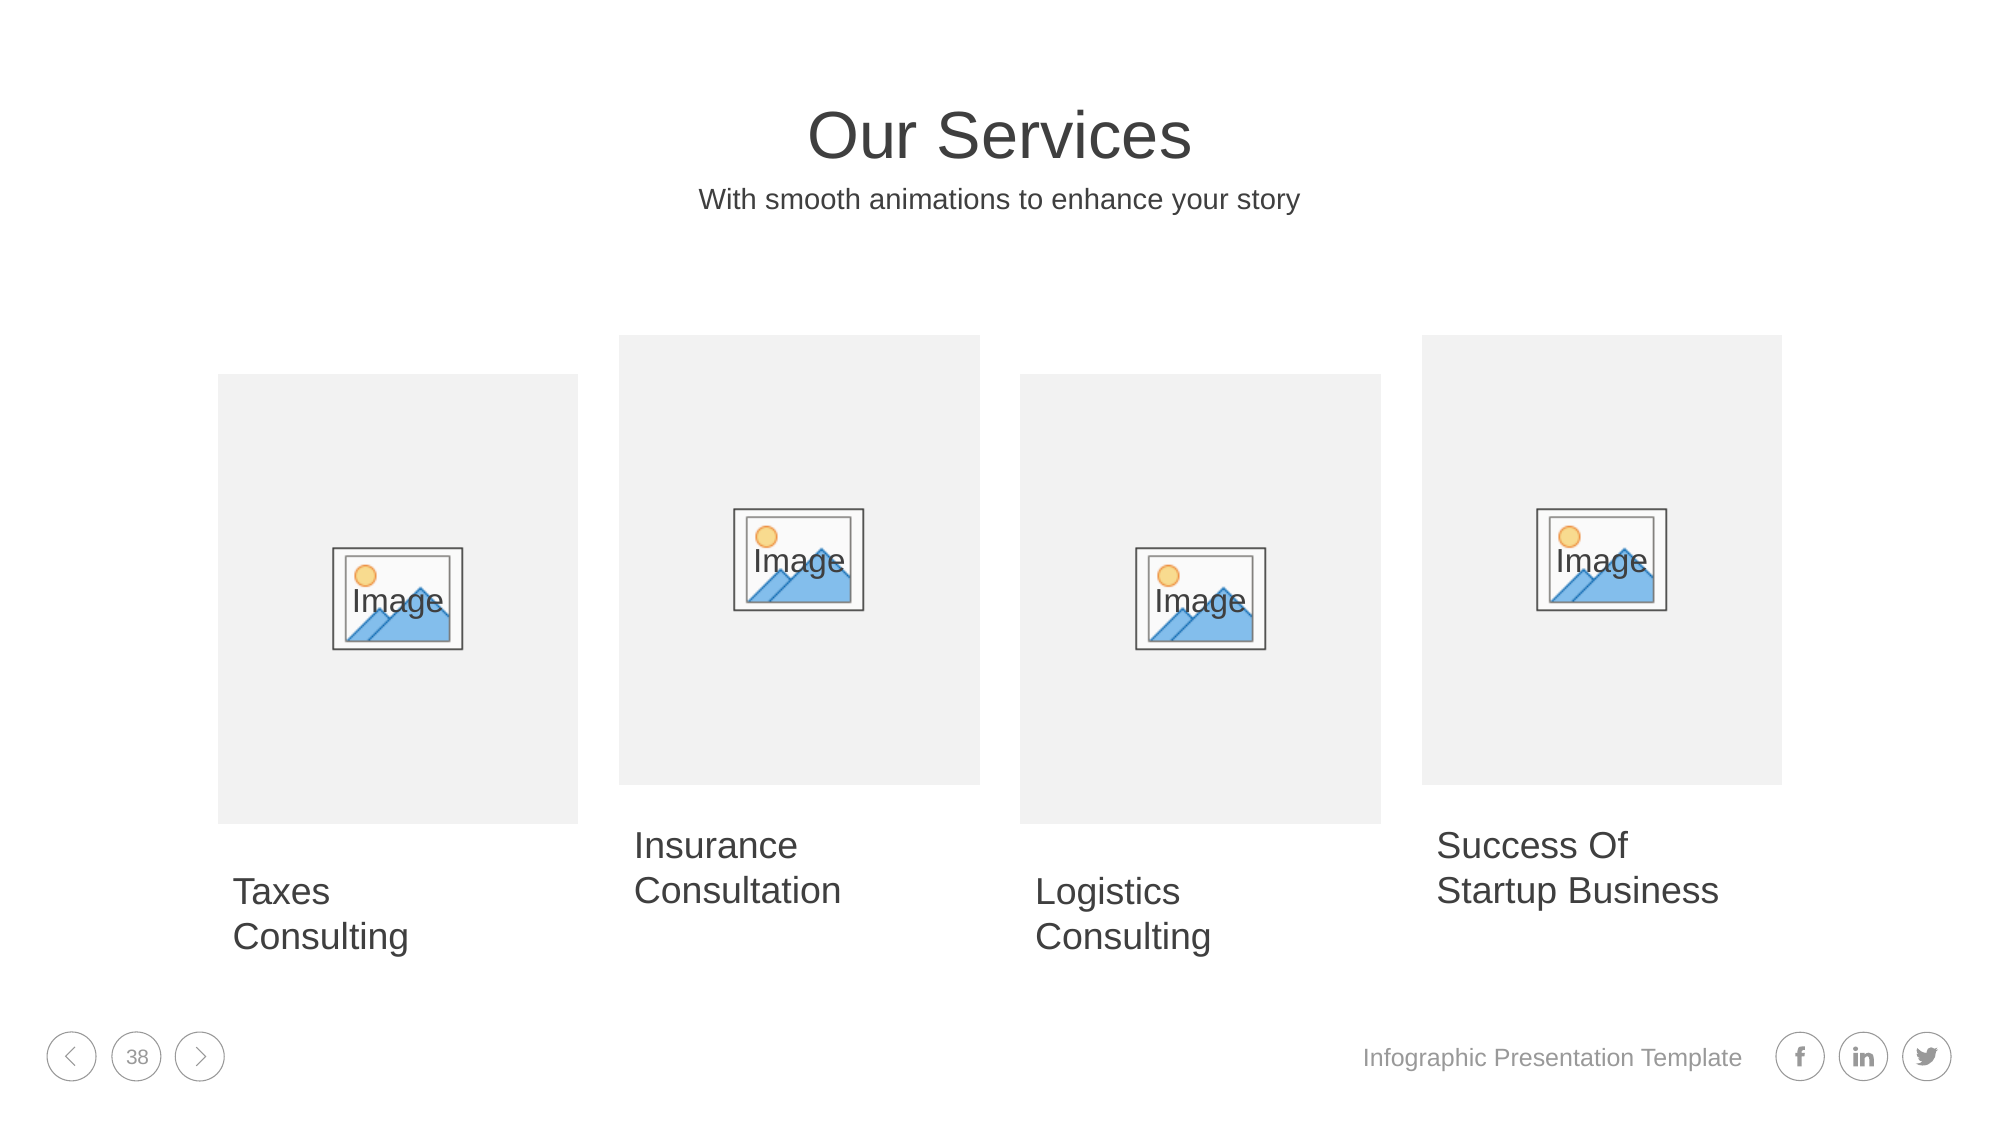

Our Services
With smooth animations to enhance your story

Insurance Consultation
Success Of Startup Business
Taxes Consulting
Logistics Consulting
38